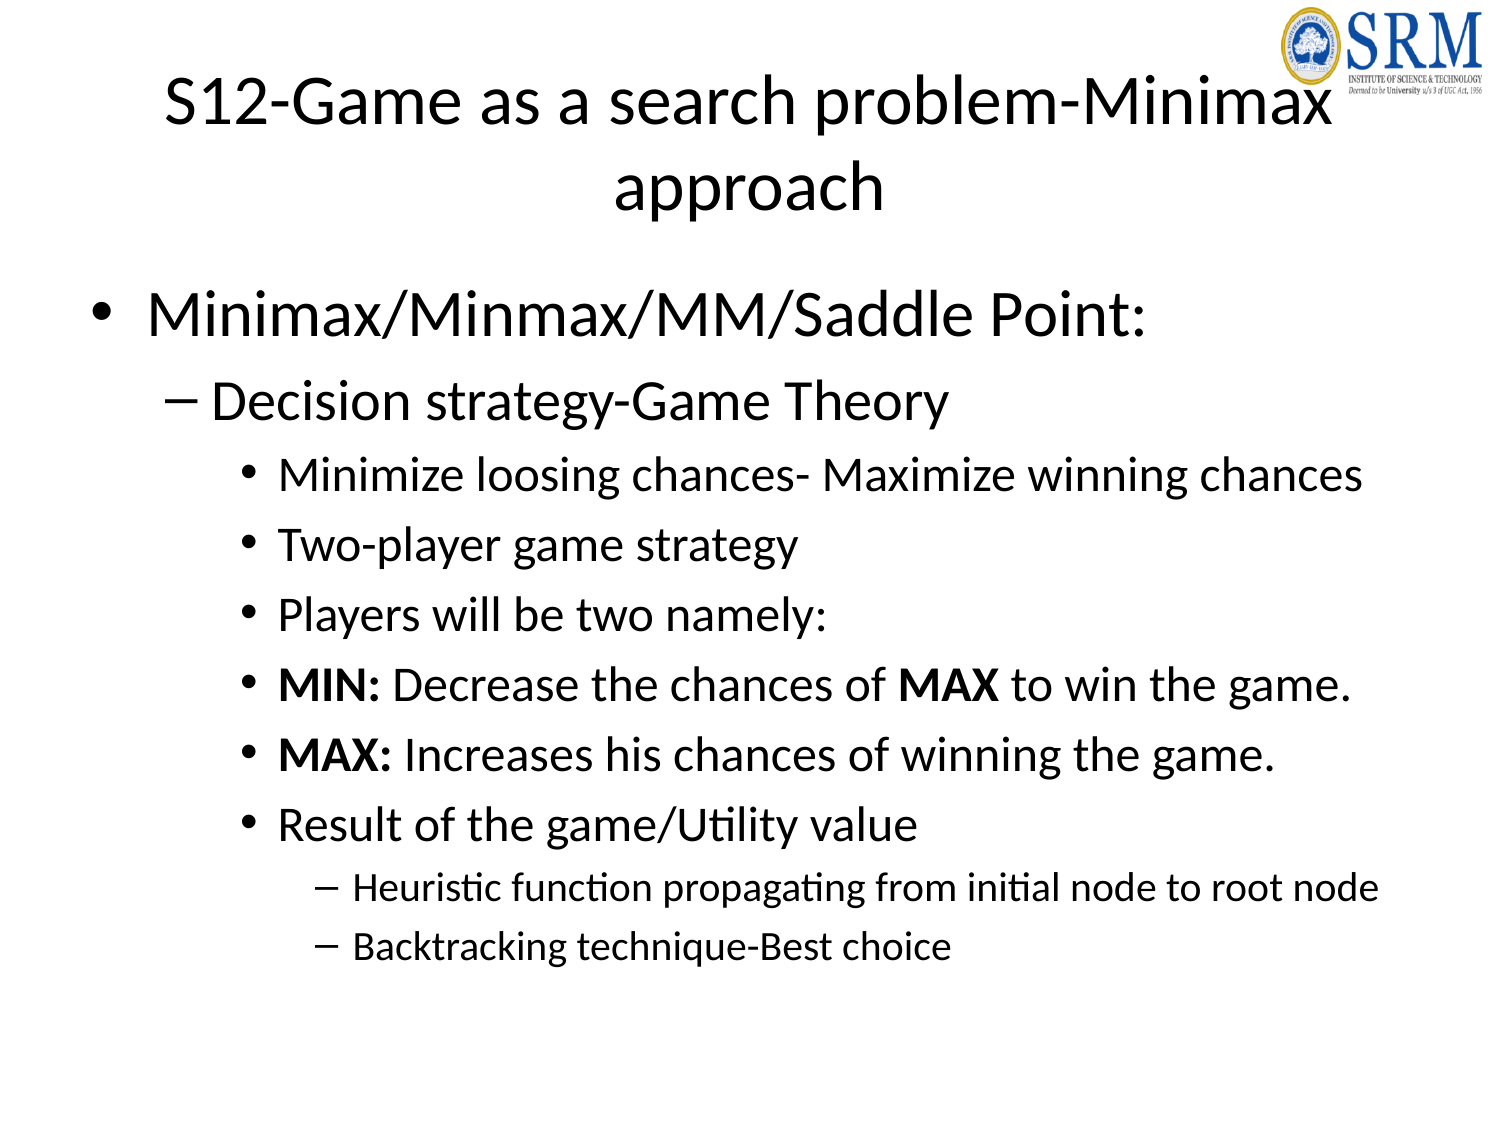

# S12-Game as a search problem-Minimax approach
Minimax/Minmax/MM/Saddle Point:
Decision strategy-Game Theory
Minimize loosing chances- Maximize winning chances
Two-player game strategy
Players will be two namely:
MIN: Decrease the chances of MAX to win the game.
MAX: Increases his chances of winning the game.
Result of the game/Utility value
Heuristic function propagating from initial node to root node
Backtracking technique-Best choice